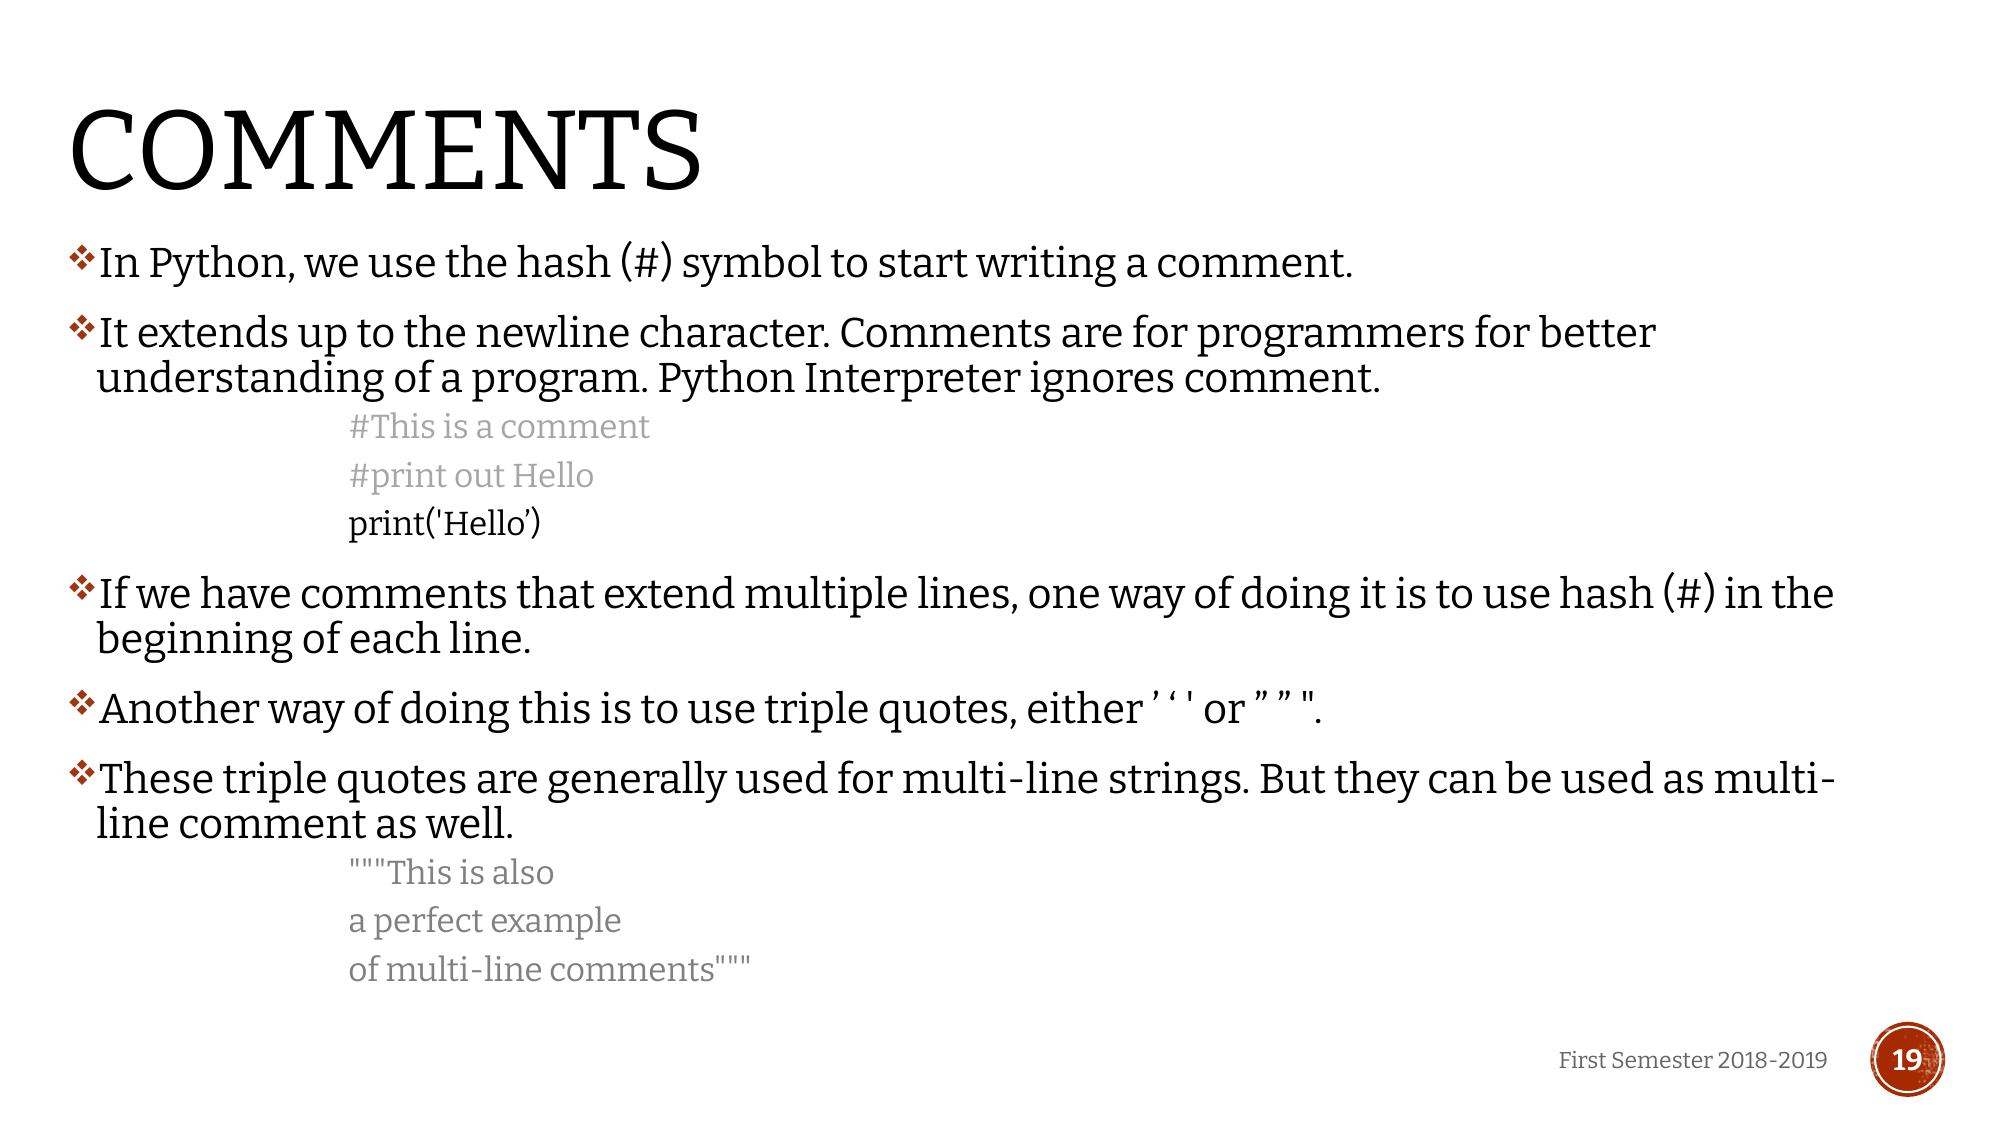

# Comments
In Python, we use the hash (#) symbol to start writing a comment.
It extends up to the newline character. Comments are for programmers for better understanding of a program. Python Interpreter ignores comment.
#This is a comment
#print out Hello
print('Hello’)
If we have comments that extend multiple lines, one way of doing it is to use hash (#) in the beginning of each line.
Another way of doing this is to use triple quotes, either ’ ‘ ' or ” ” ".
These triple quotes are generally used for multi-line strings. But they can be used as multi-line comment as well.
"""This is also
a perfect example
of multi-line comments"""
First Semester 2018-2019
19